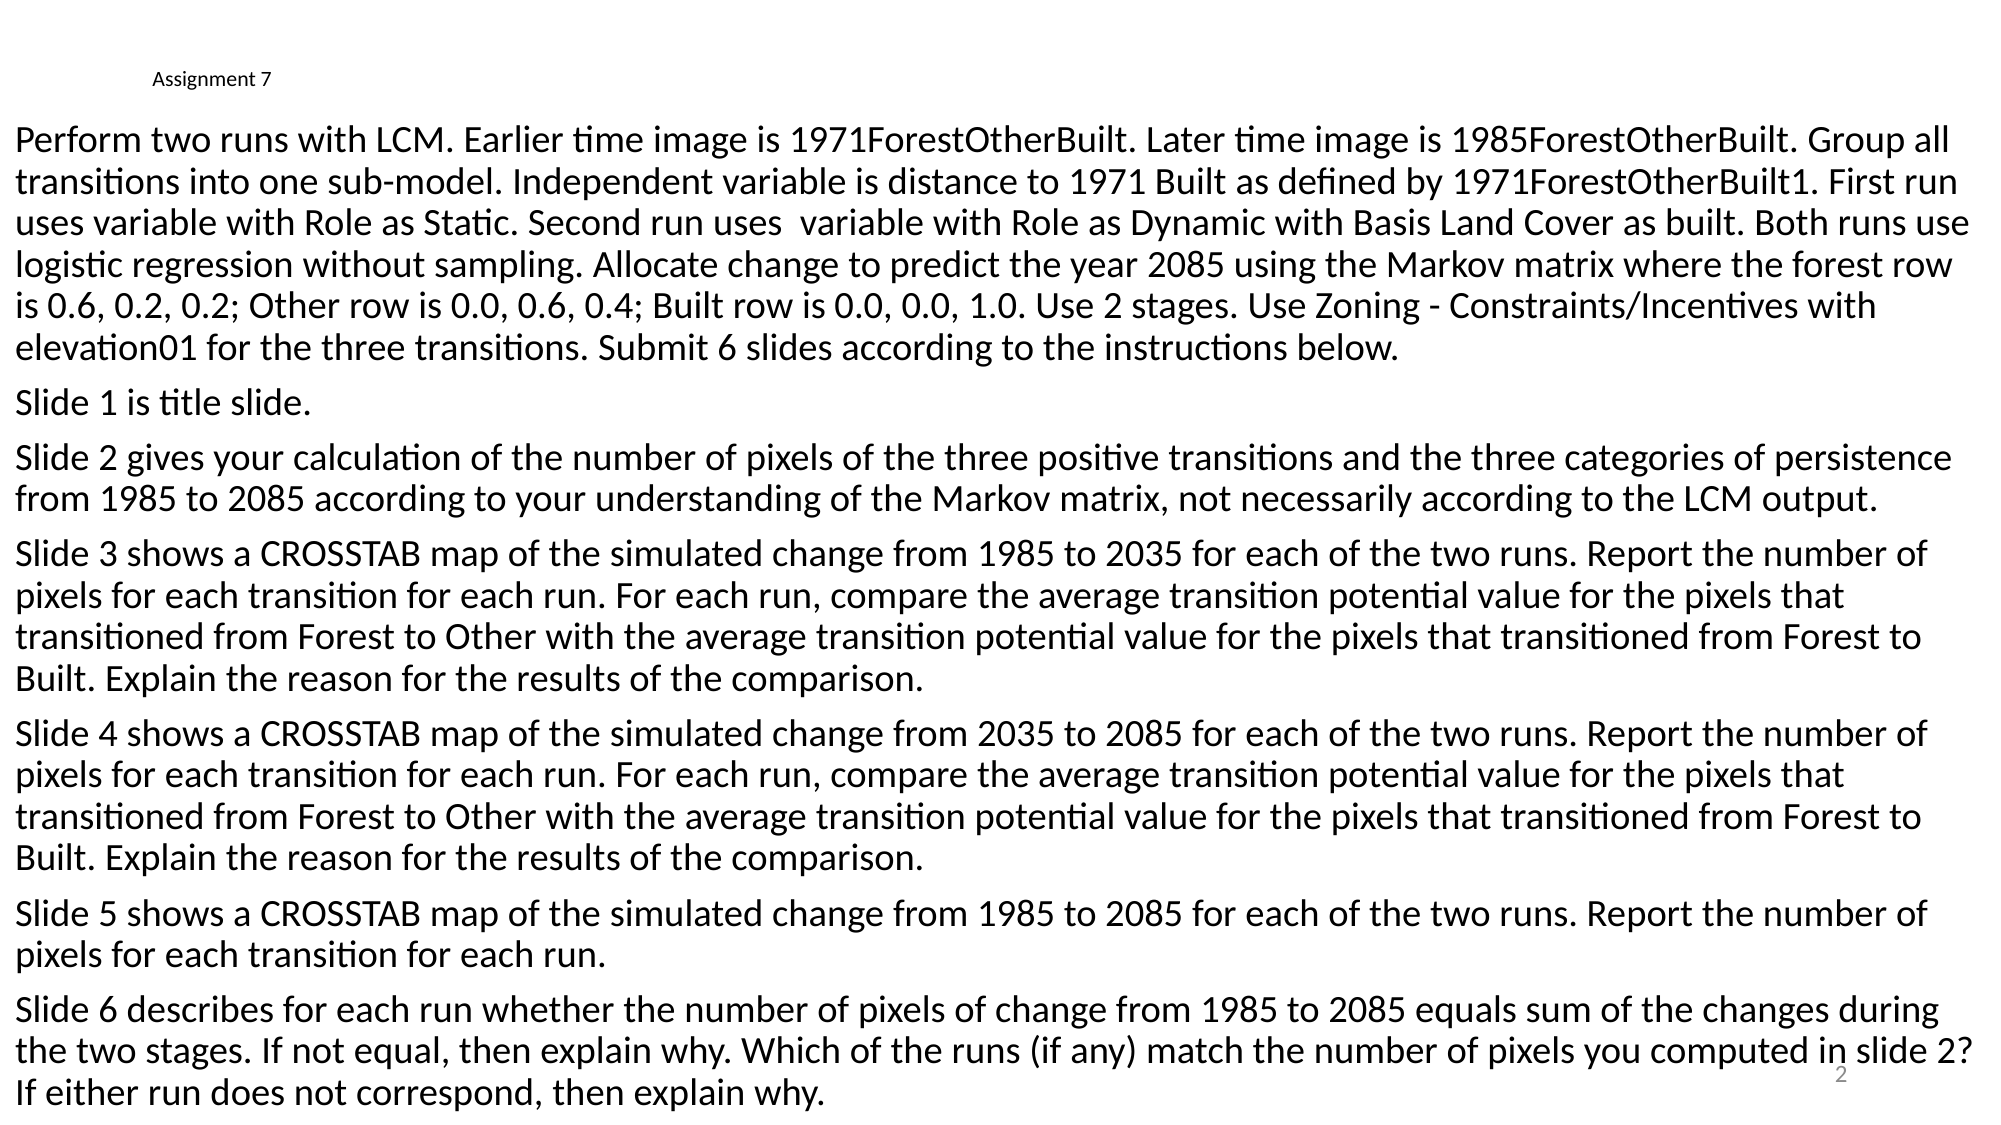

# Assignment 7
Perform two runs with LCM. Earlier time image is 1971ForestOtherBuilt. Later time image is 1985ForestOtherBuilt. Group all transitions into one sub-model. Independent variable is distance to 1971 Built as defined by 1971ForestOtherBuilt1. First run uses variable with Role as Static. Second run uses  variable with Role as Dynamic with Basis Land Cover as built. Both runs use logistic regression without sampling. Allocate change to predict the year 2085 using the Markov matrix where the forest row is 0.6, 0.2, 0.2; Other row is 0.0, 0.6, 0.4; Built row is 0.0, 0.0, 1.0. Use 2 stages. Use Zoning - Constraints/Incentives with elevation01 for the three transitions. Submit 6 slides according to the instructions below.
Slide 1 is title slide.
Slide 2 gives your calculation of the number of pixels of the three positive transitions and the three categories of persistence from 1985 to 2085 according to your understanding of the Markov matrix, not necessarily according to the LCM output.
Slide 3 shows a CROSSTAB map of the simulated change from 1985 to 2035 for each of the two runs. Report the number of pixels for each transition for each run. For each run, compare the average transition potential value for the pixels that transitioned from Forest to Other with the average transition potential value for the pixels that transitioned from Forest to Built. Explain the reason for the results of the comparison.
Slide 4 shows a CROSSTAB map of the simulated change from 2035 to 2085 for each of the two runs. Report the number of pixels for each transition for each run. For each run, compare the average transition potential value for the pixels that transitioned from Forest to Other with the average transition potential value for the pixels that transitioned from Forest to Built. Explain the reason for the results of the comparison.
Slide 5 shows a CROSSTAB map of the simulated change from 1985 to 2085 for each of the two runs. Report the number of pixels for each transition for each run.
Slide 6 describes for each run whether the number of pixels of change from 1985 to 2085 equals sum of the changes during the two stages. If not equal, then explain why. Which of the runs (if any) match the number of pixels you computed in slide 2? If either run does not correspond, then explain why.
2